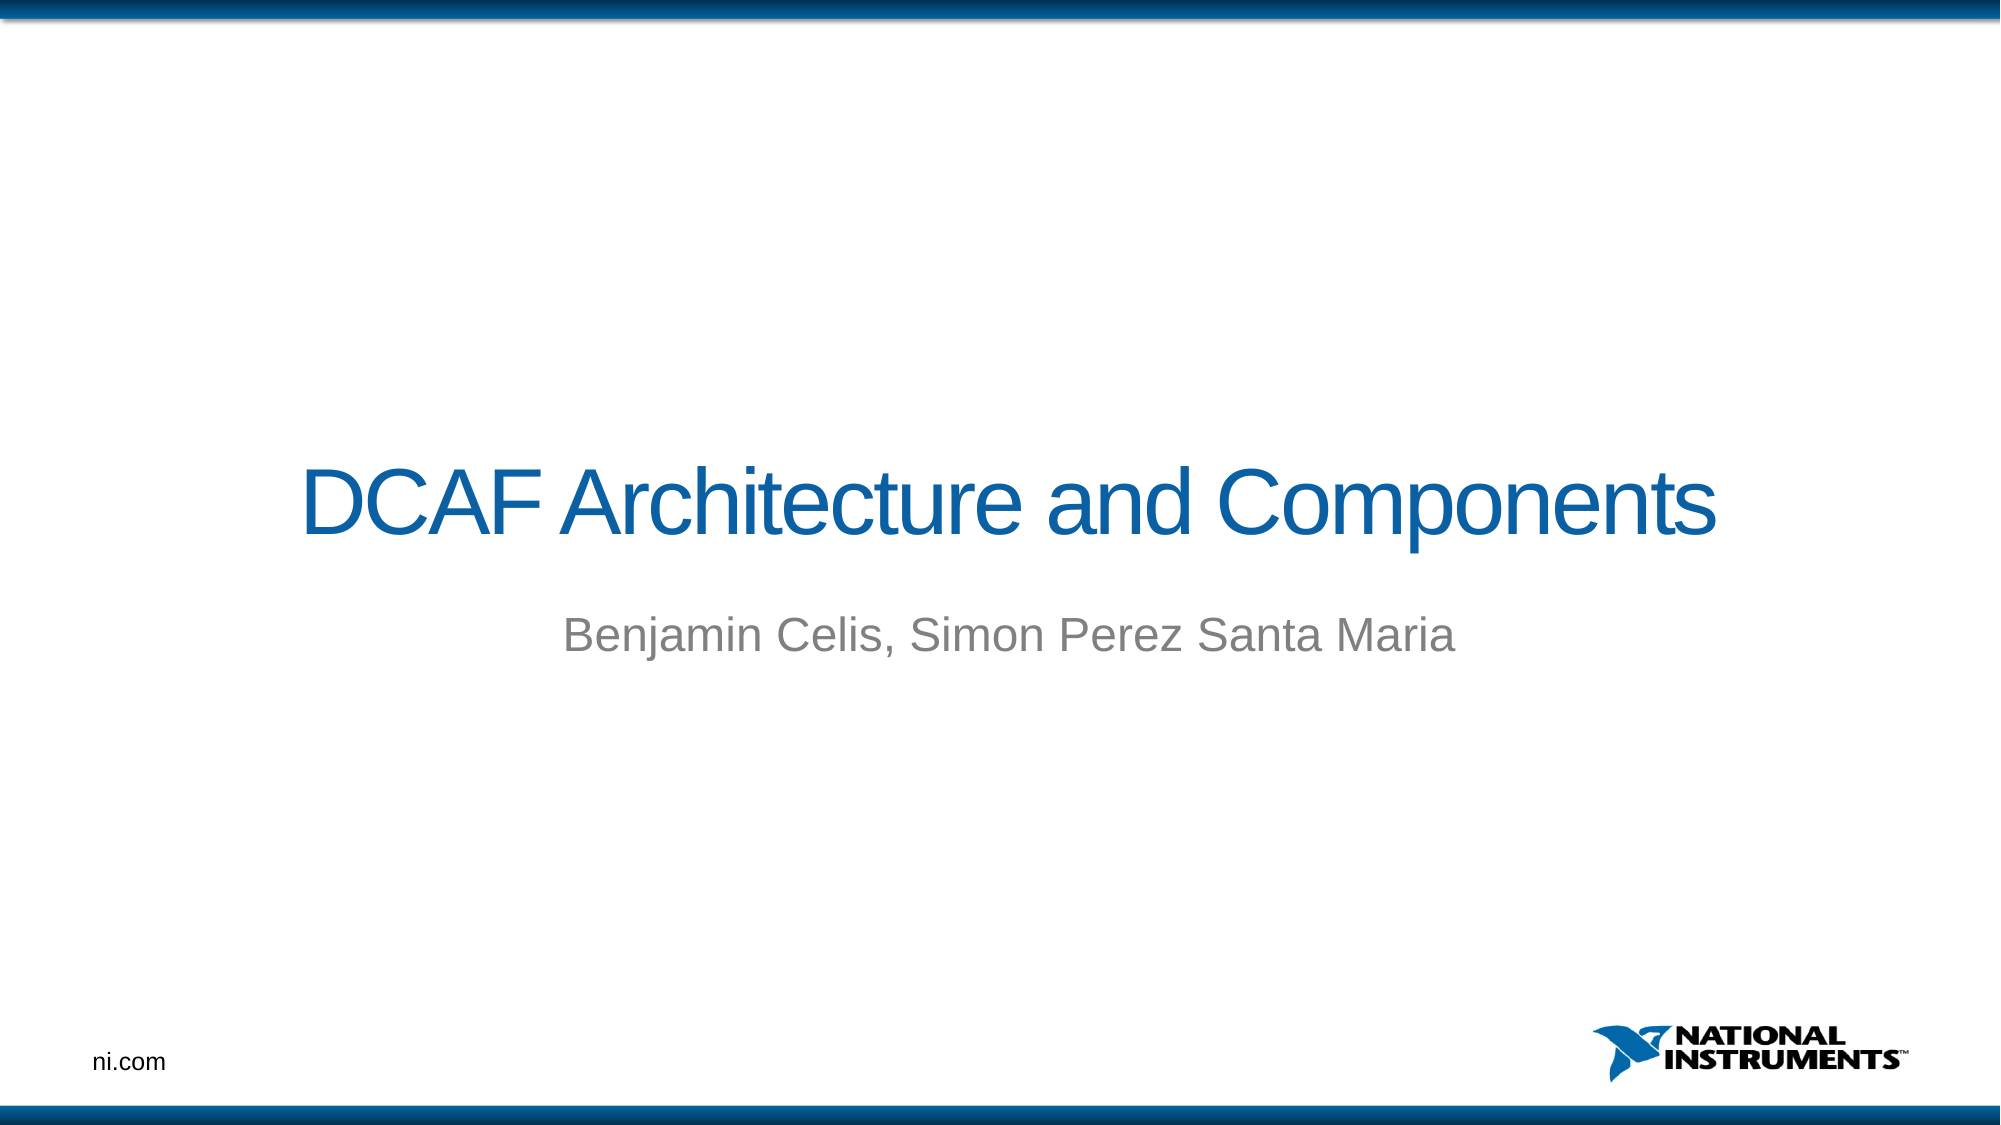

# DCAF Architecture and Components
Benjamin Celis, Simon Perez Santa Maria